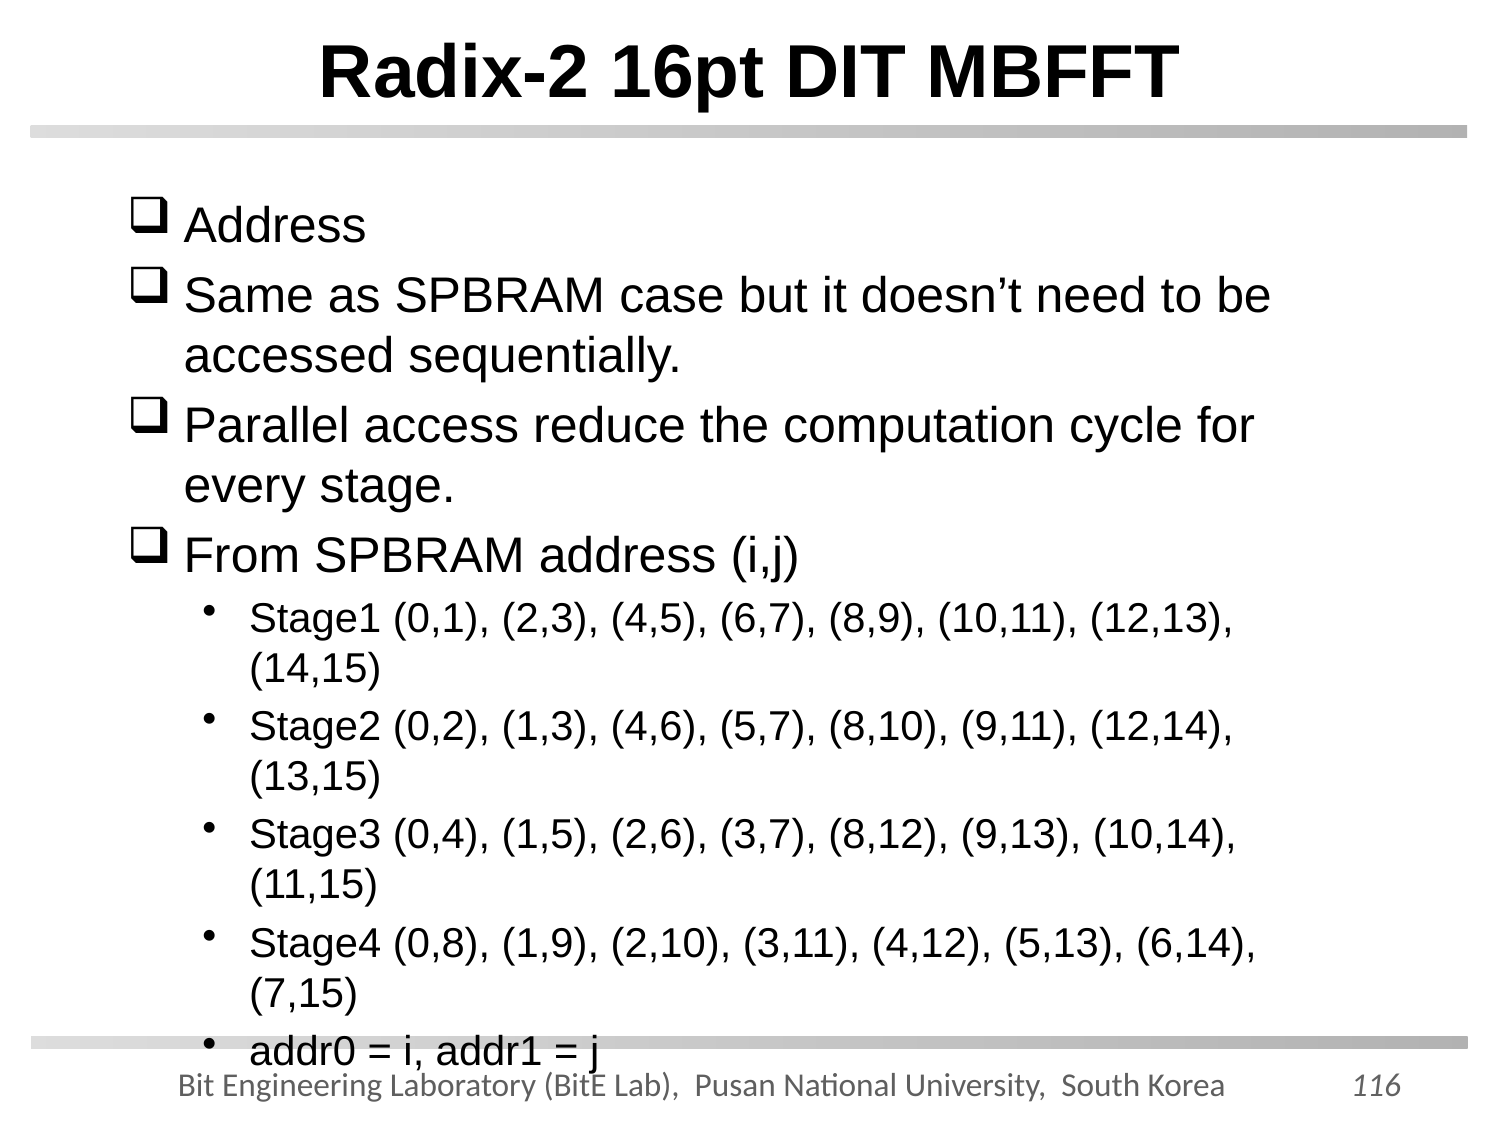

# Radix-2 16pt DIT MBFFT
Address
Same as SPBRAM case but it doesn’t need to be accessed sequentially.
Parallel access reduce the computation cycle for every stage.
From SPBRAM address (i,j)
Stage1 (0,1), (2,3), (4,5), (6,7), (8,9), (10,11), (12,13), (14,15)
Stage2 (0,2), (1,3), (4,6), (5,7), (8,10), (9,11), (12,14), (13,15)
Stage3 (0,4), (1,5), (2,6), (3,7), (8,12), (9,13), (10,14), (11,15)
Stage4 (0,8), (1,9), (2,10), (3,11), (4,12), (5,13), (6,14), (7,15)
addr0 = i, addr1 = j